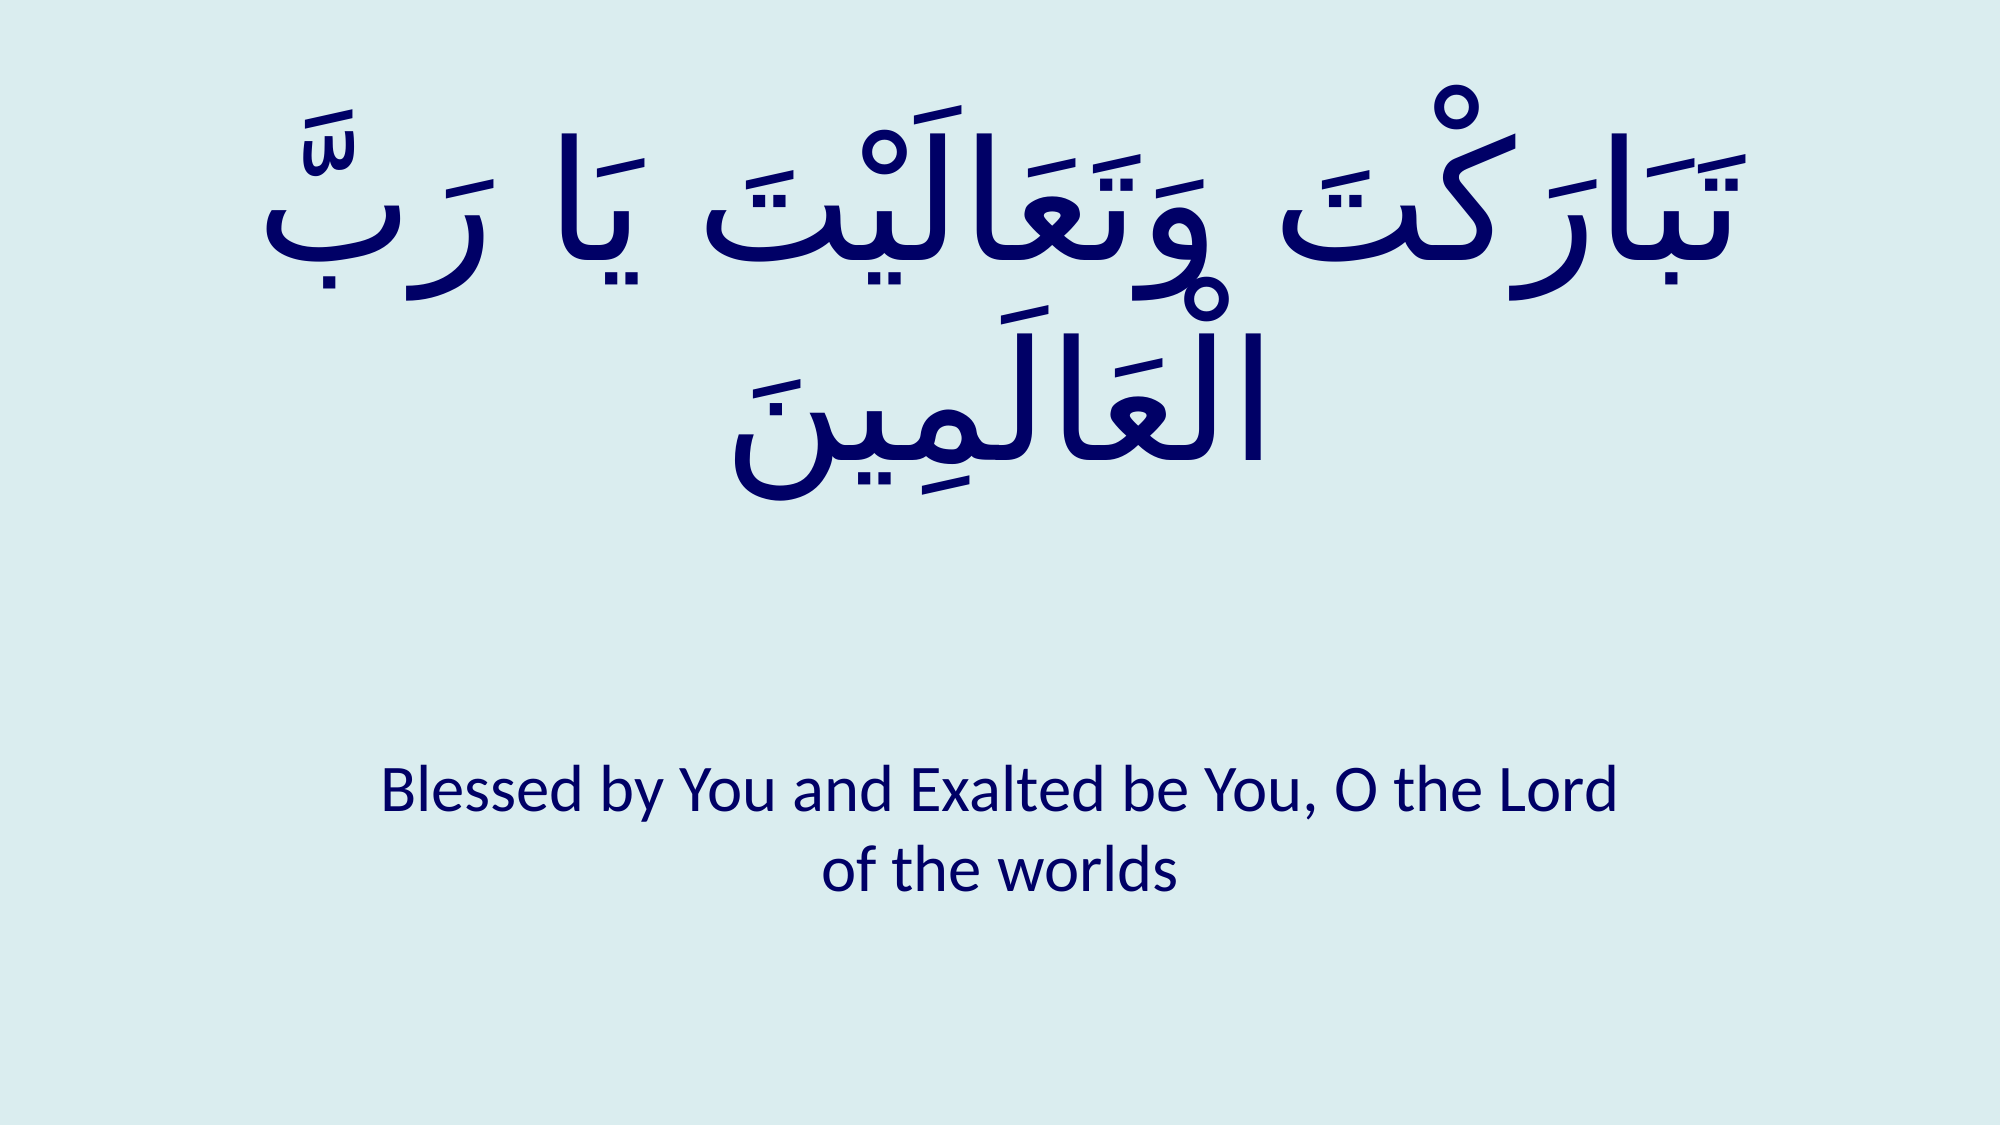

# تَبَارَكْتَ وَتَعَالَيْتَ يَا رَبَّ الْعَالَمِينَ
Blessed by You and Exalted be You, O the Lord of the worlds